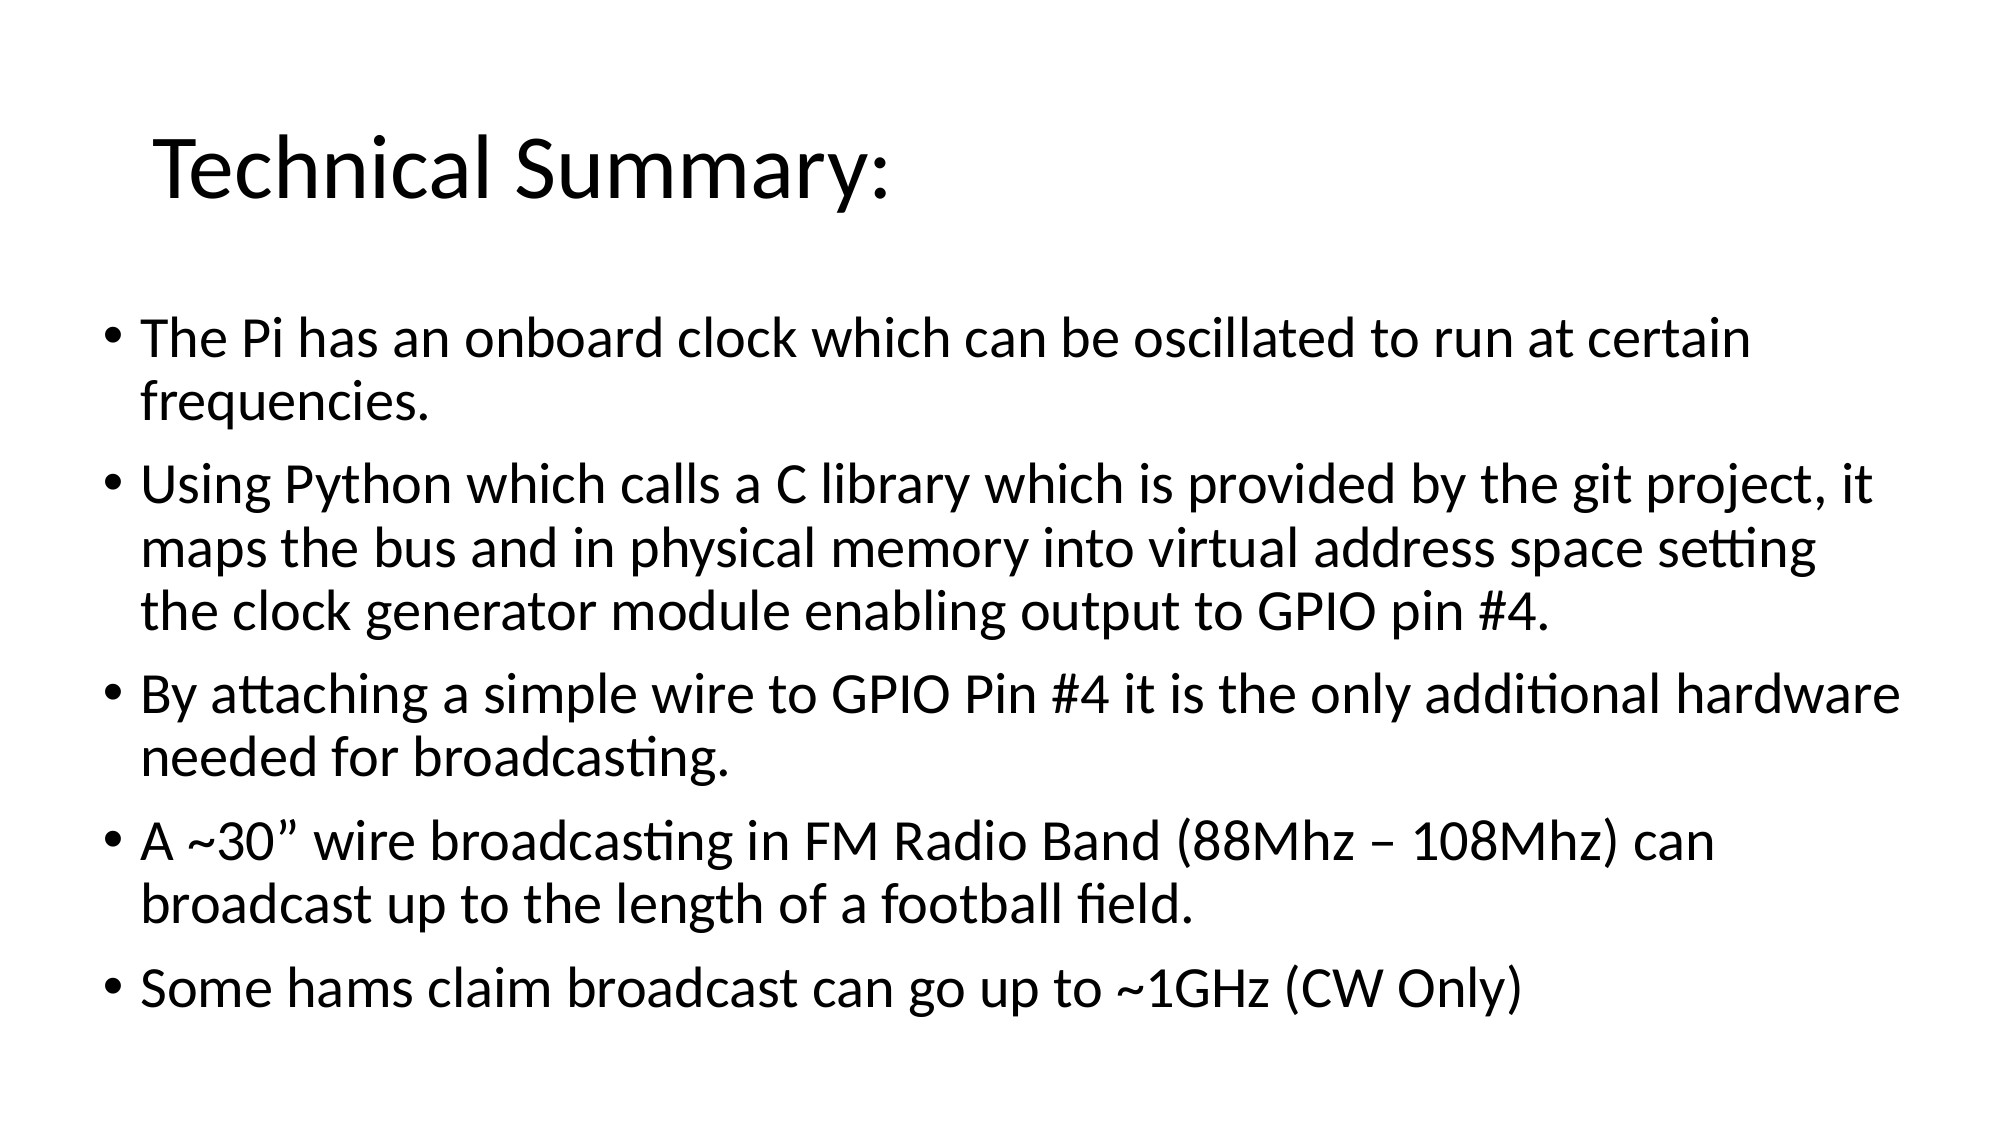

# Technical Summary:
The Pi has an onboard clock which can be oscillated to run at certain frequencies.
Using Python which calls a C library which is provided by the git project, it maps the bus and in physical memory into virtual address space setting the clock generator module enabling output to GPIO pin #4.
By attaching a simple wire to GPIO Pin #4 it is the only additional hardware needed for broadcasting.
A ~30” wire broadcasting in FM Radio Band (88Mhz – 108Mhz) can broadcast up to the length of a football field.
Some hams claim broadcast can go up to ~1GHz (CW Only)